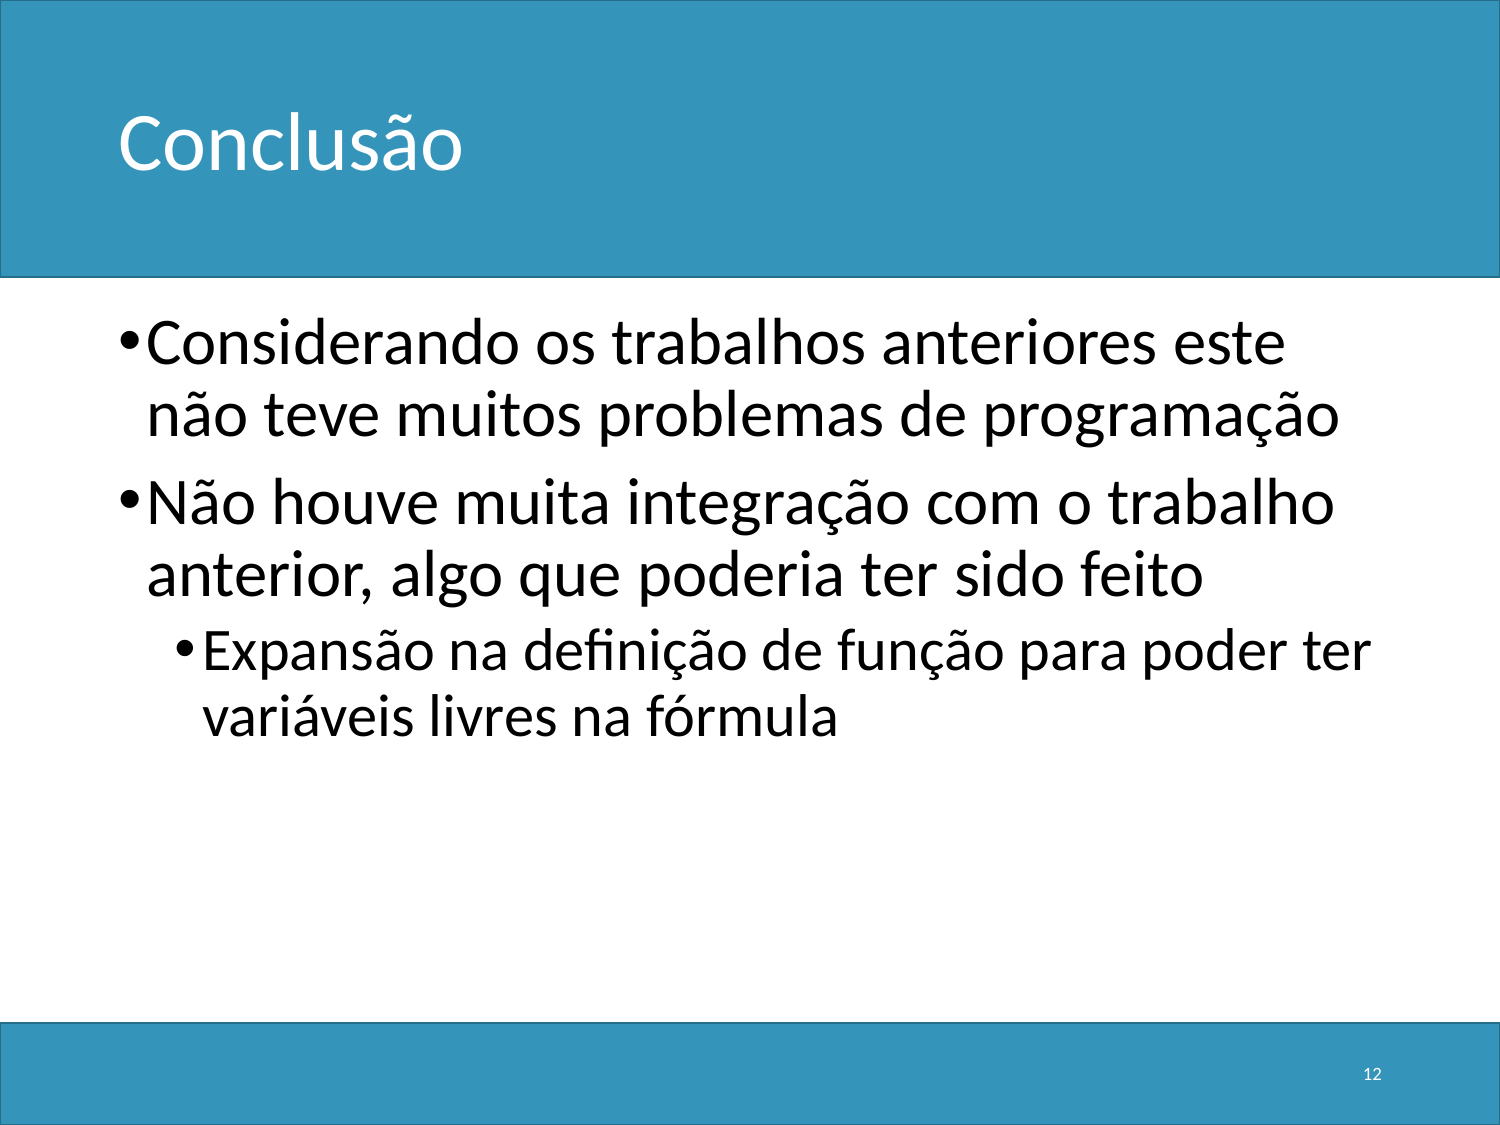

# Conclusão
Considerando os trabalhos anteriores este não teve muitos problemas de programação
Não houve muita integração com o trabalho anterior, algo que poderia ter sido feito
Expansão na definição de função para poder ter variáveis livres na fórmula
12